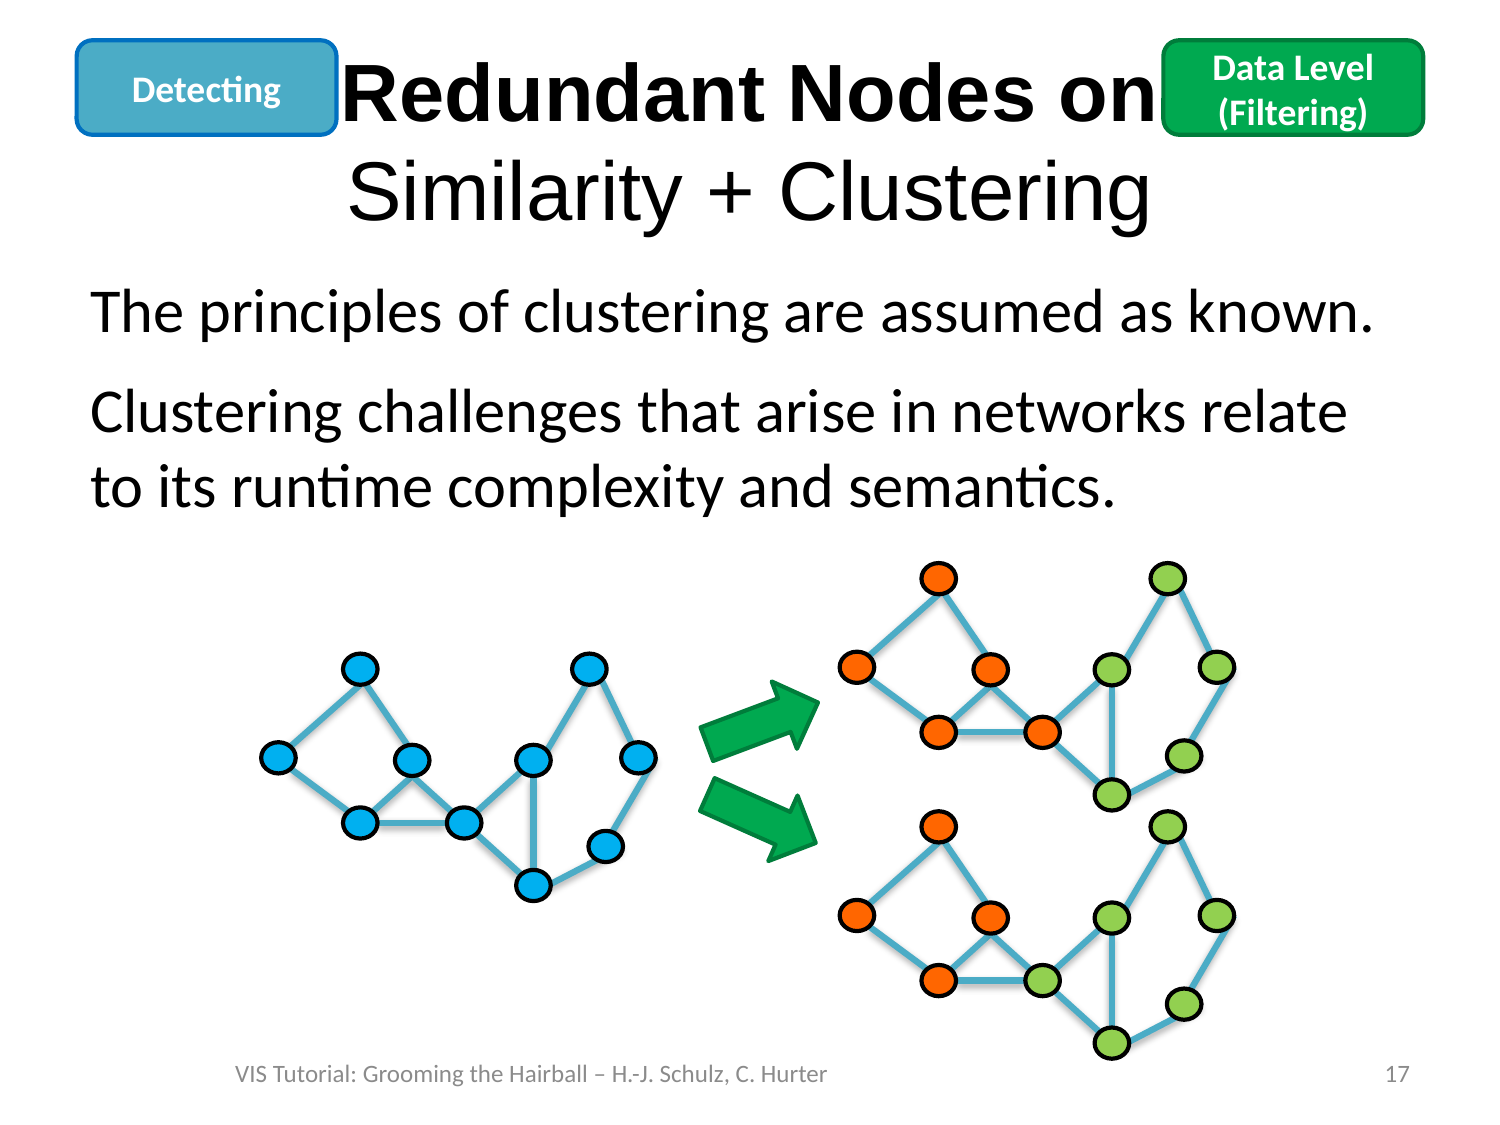

Detecting
Data Level (Filtering)
# Redundant Nodes on Similarity + Clustering
The principles of clustering are assumed as known.
Clustering challenges that arise in networks relate to its runtime complexity and semantics.

VIS Tutorial: Grooming the Hairball – H.-J. Schulz, C. Hurter
17